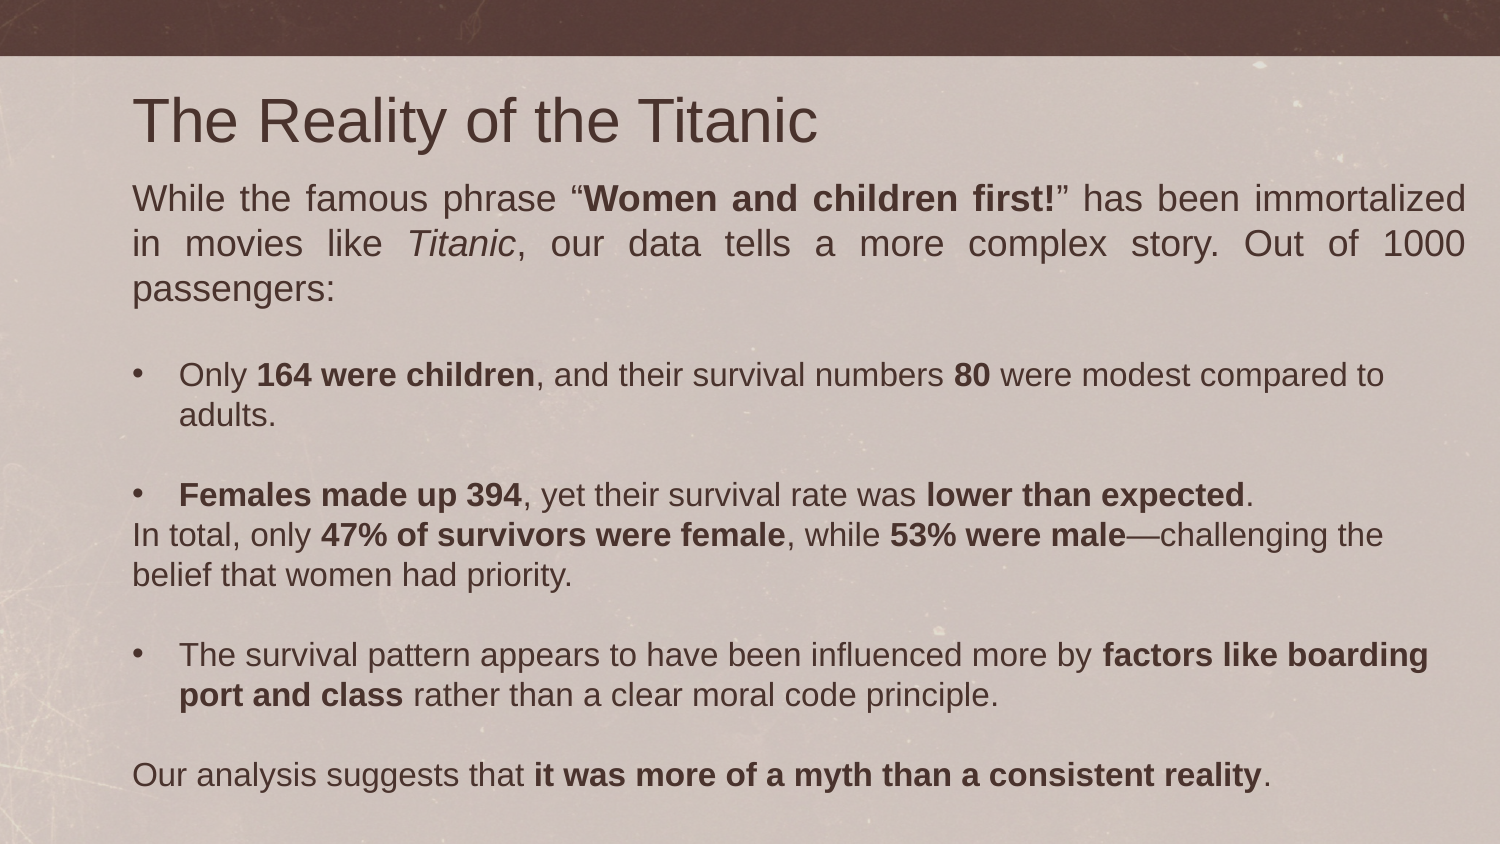

# The Reality of the Titanic
While the famous phrase “Women and children first!” has been immortalized in movies like Titanic, our data tells a more complex story. Out of 1000 passengers:

Only 164 were children, and their survival numbers 80 were modest compared to adults.

Females made up 394, yet their survival rate was lower than expected.
In total, only 47% of survivors were female, while 53% were male—challenging the belief that women had priority.

The survival pattern appears to have been influenced more by factors like boarding port and class rather than a clear moral code principle.

Our analysis suggests that it was more of a myth than a consistent reality.